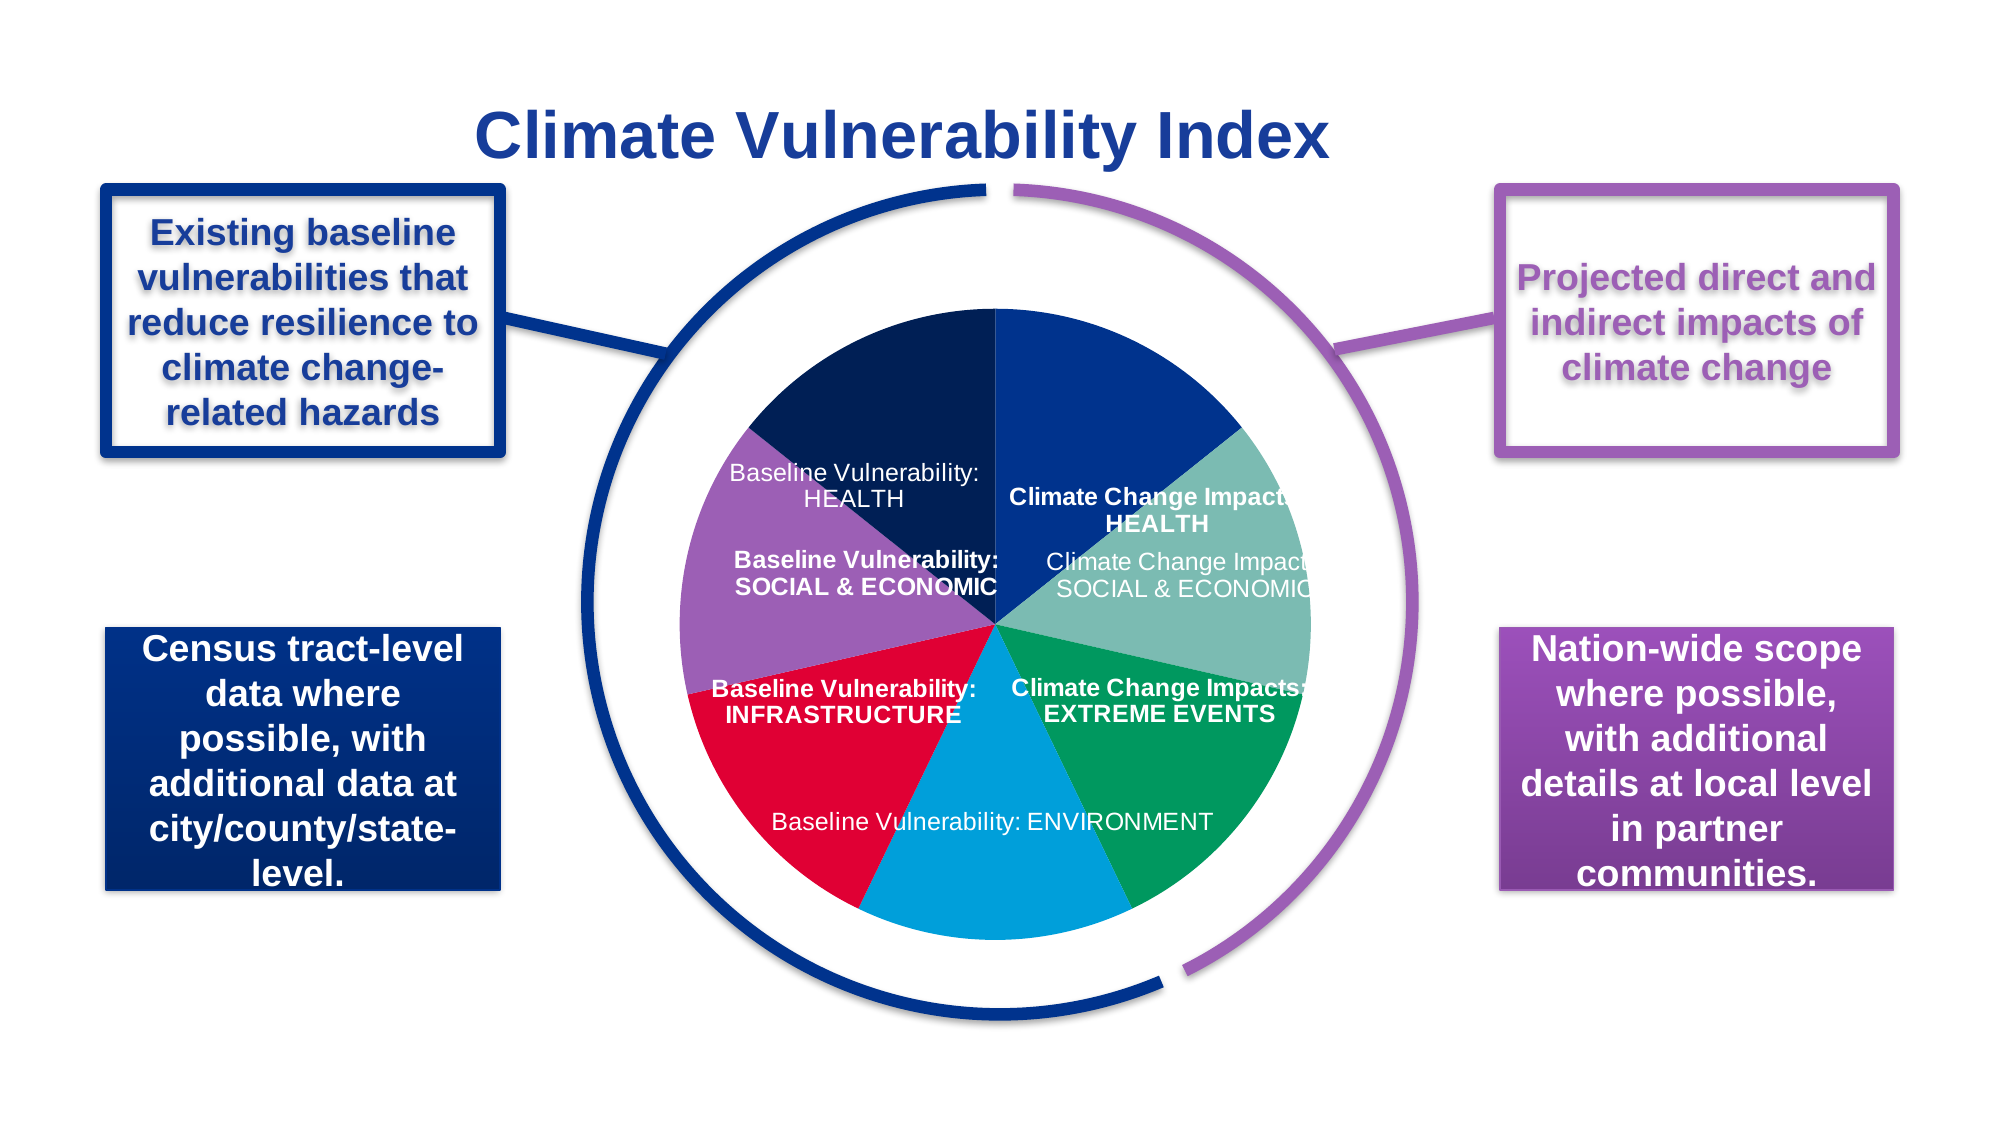

### Chart: Climate Vulnerability Index

| Category | Weight |
|---|---|
| Climate Change Impacts: HEALTH | 1.0 |
| Climate Change Impacts: SOCIAL & ECONOMIC | 1.0 |
| Climate Change Impacts: EXTREME EVENTS | 1.0 |
| Baseline Vulnerability: ENVIRONMENT | 1.0 |
| Baseline Vulnerability: INFRASTRUCTURE | 1.0 |
| Baseline Vulnerability: SOCIAL & ECONOMIC | 1.0 |
| Baseline Vulnerability: HEALTH | 1.0 |
Existing baseline vulnerabilities that reduce resilience to climate change-related hazards
Projected direct and indirect impacts of climate change
Census tract-level data where possible, with additional data at city/county/state-level.
Nation-wide scope where possible, with additional details at local level in partner communities.